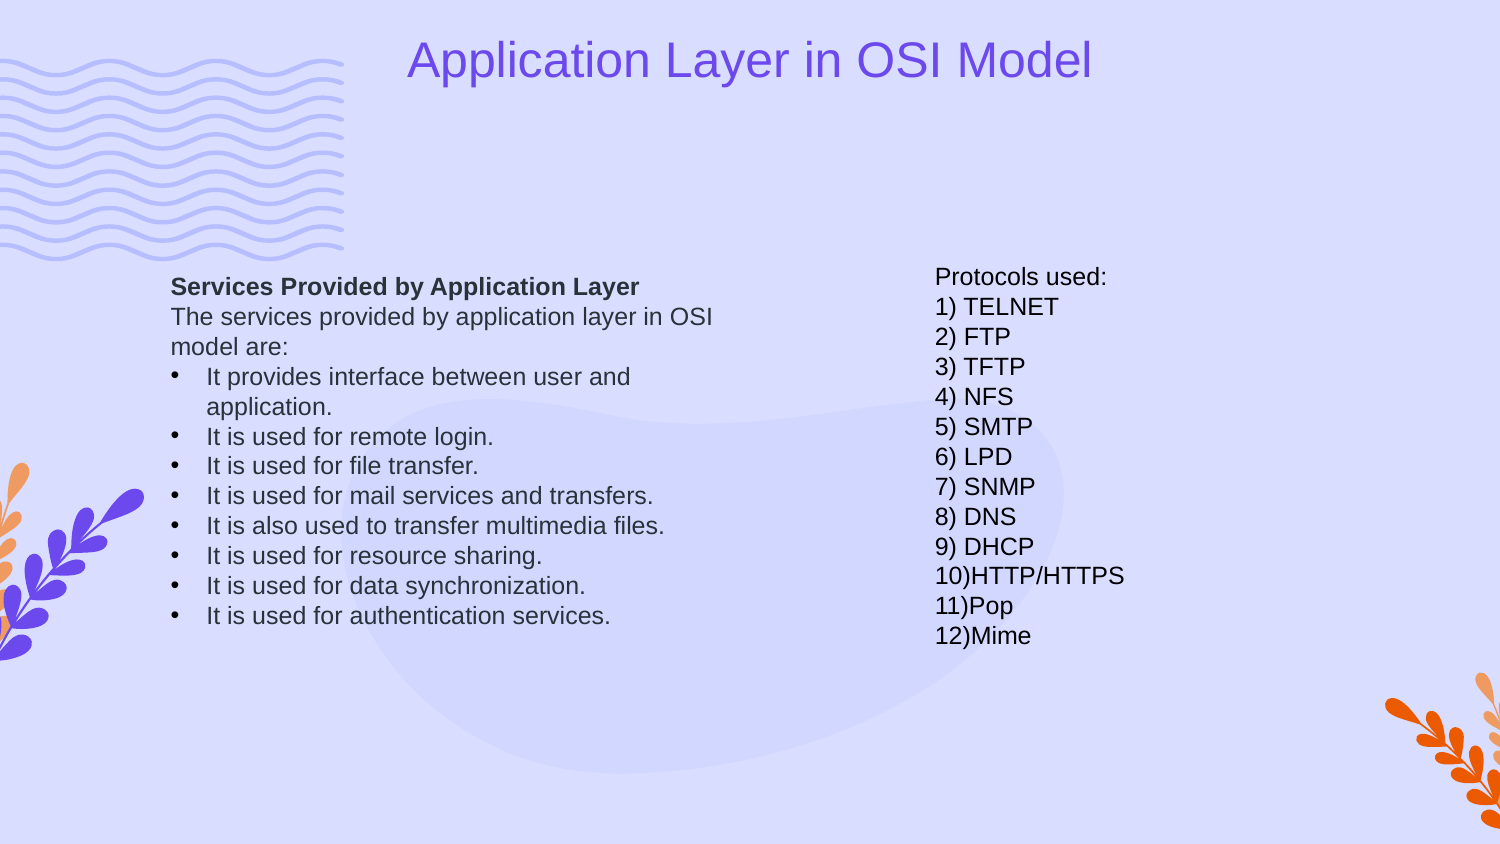

# Application Layer in OSI Model
Protocols used:
1) TELNET
2) FTP
3) TFTP
4) NFS
5) SMTP
6) LPD
7) SNMP
8) DNS
9) DHCP
10)HTTP/HTTPS
11)Pop
12)Mime

Services Provided by Application Layer
The services provided by application layer in OSI model are:
It provides interface between user and application.
It is used for remote login.
It is used for file transfer.
It is used for mail services and transfers.
It is also used to transfer multimedia files.
It is used for resource sharing.
It is used for data synchronization.
It is used for authentication services.